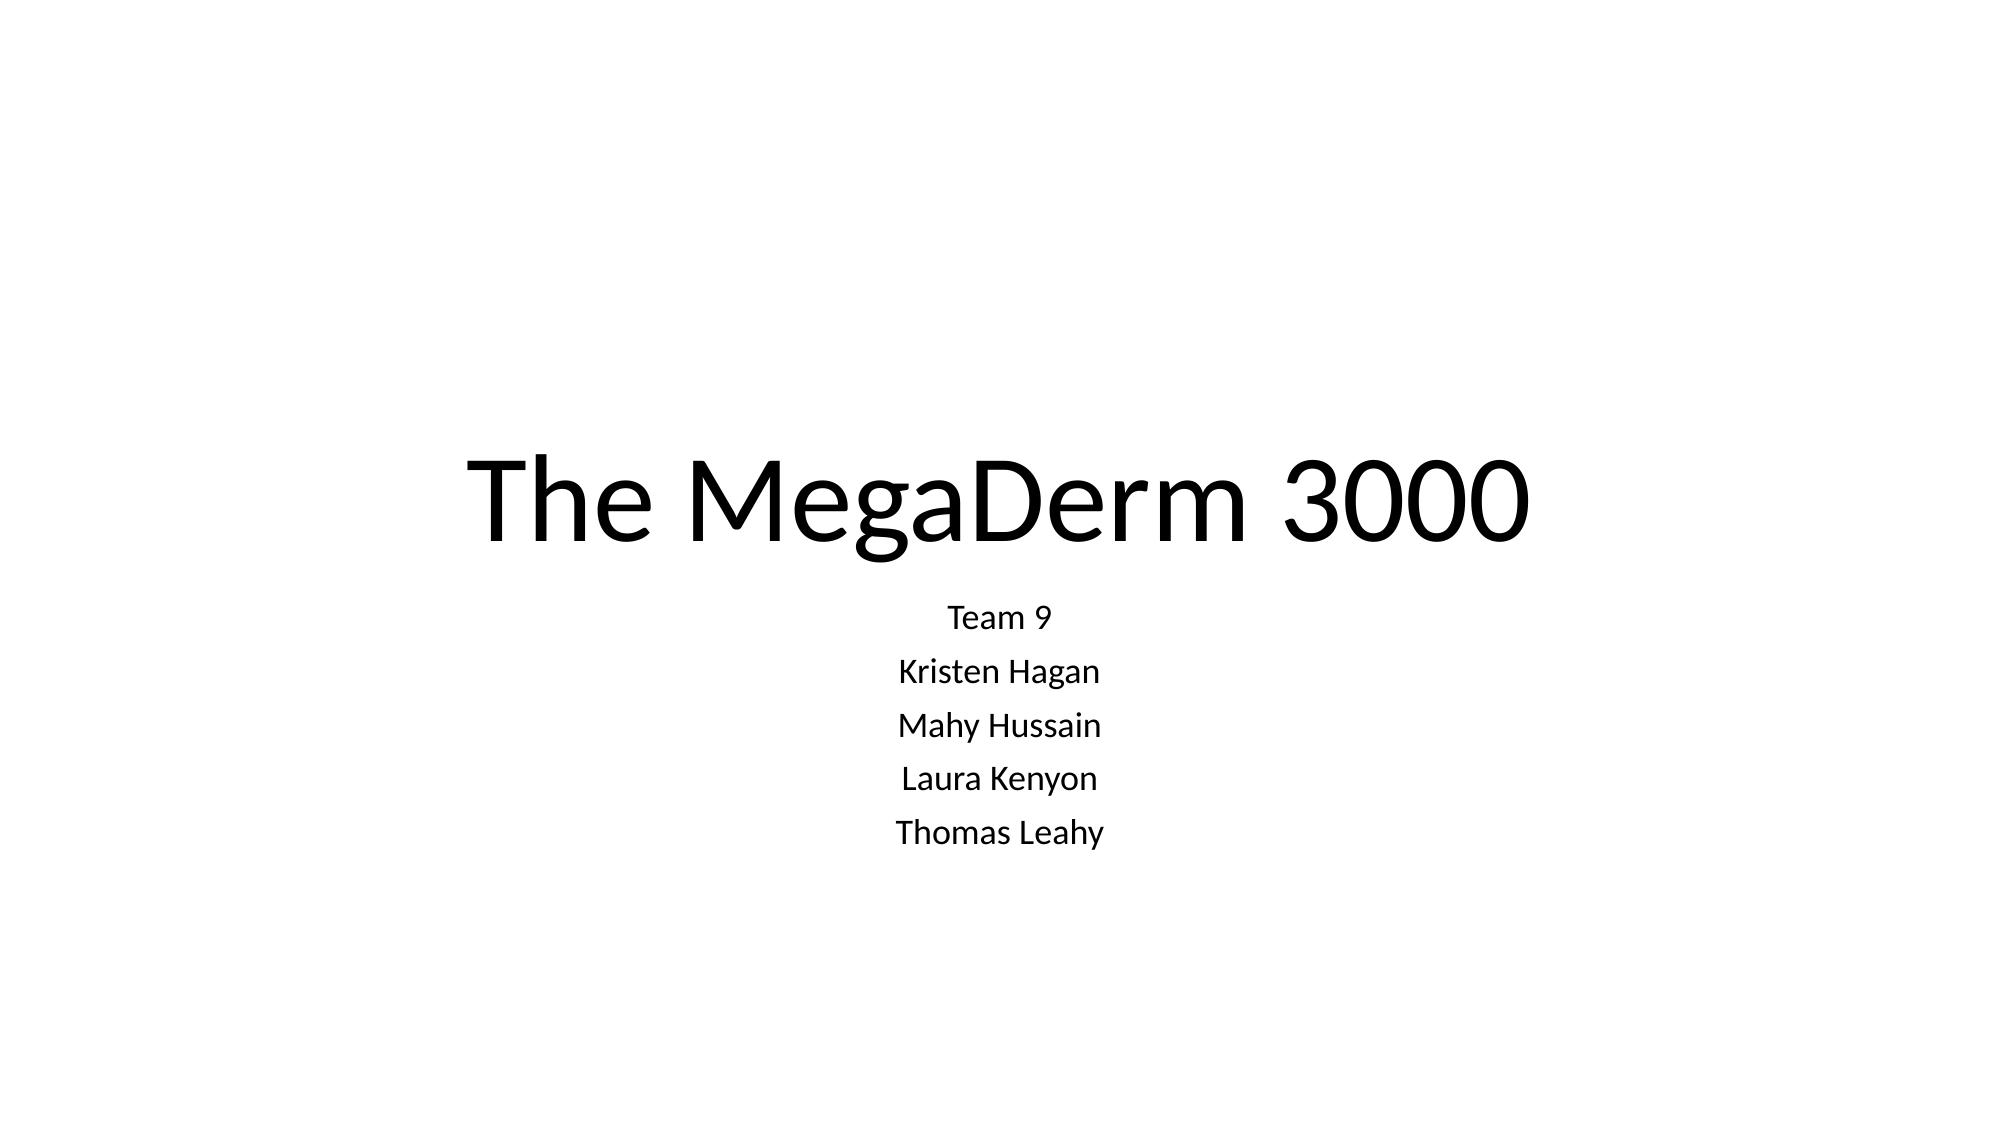

# The MegaDerm 3000
Team 9
Kristen Hagan
Mahy Hussain
Laura Kenyon
Thomas Leahy